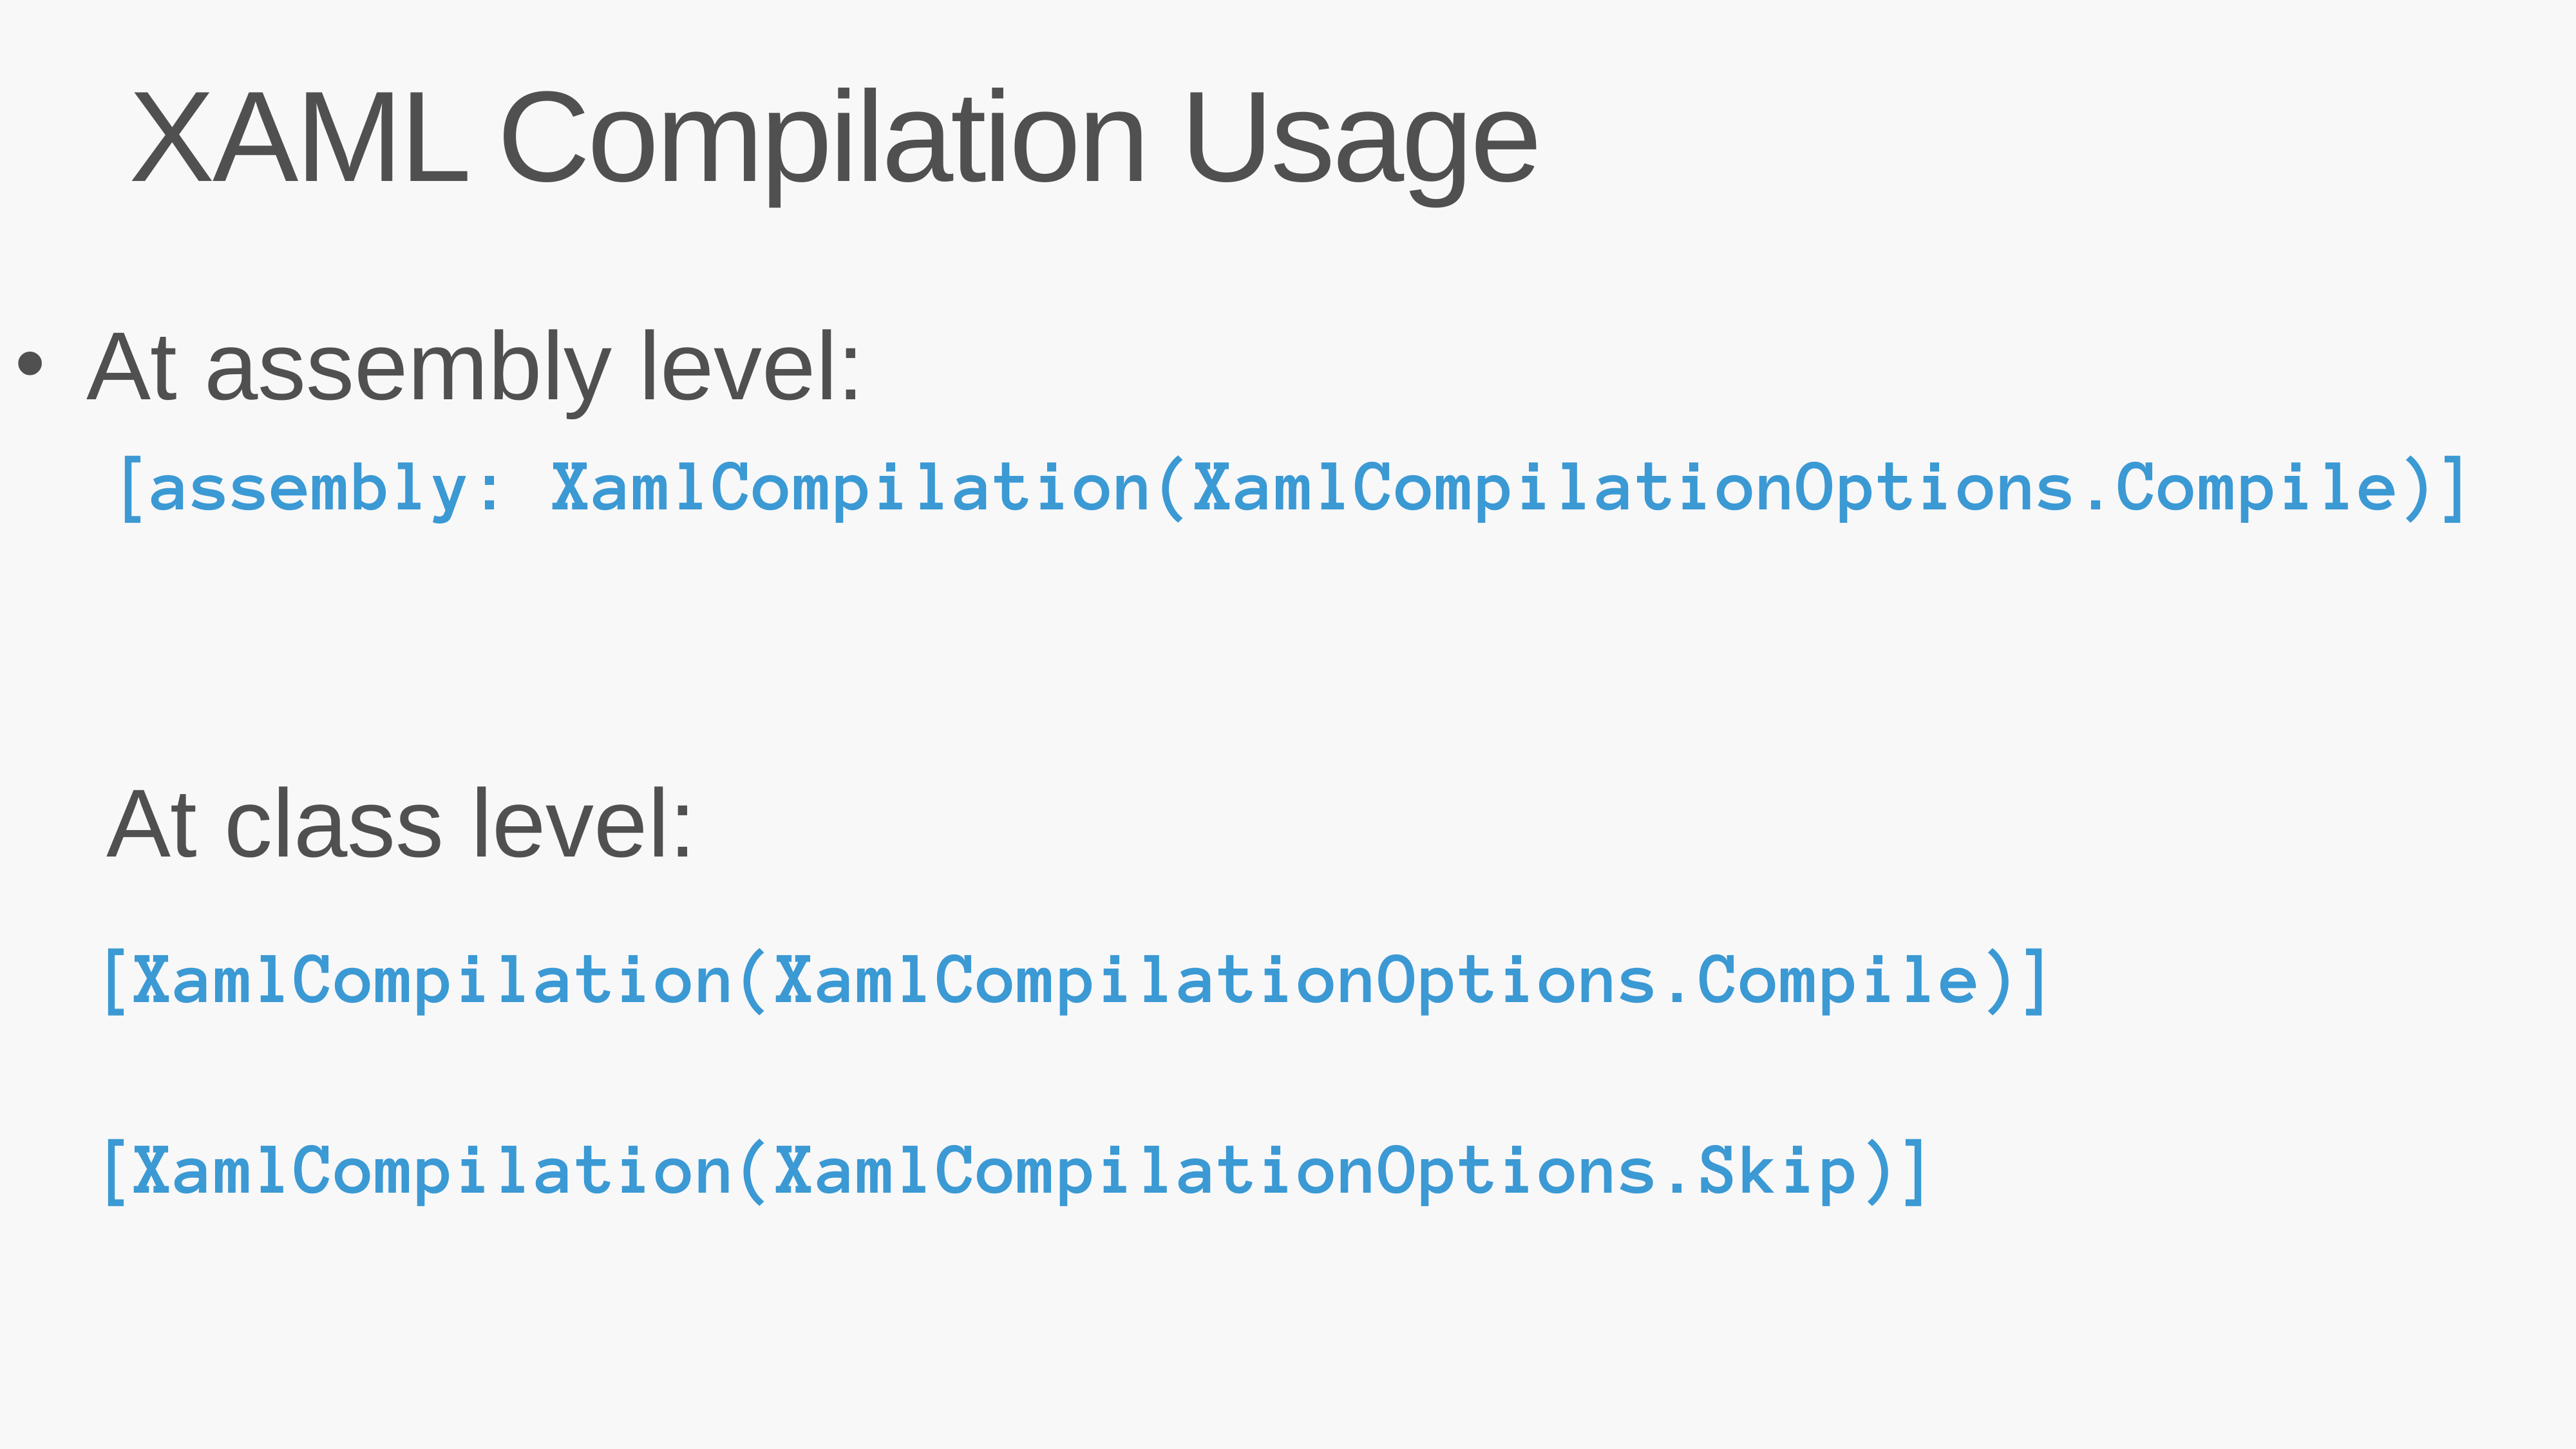

# XAML Compilation Usage
At assembly level:
[assembly: XamlCompilation(XamlCompilationOptions.Compile)]
At class level:
[XamlCompilation(XamlCompilationOptions.Compile)]

[XamlCompilation(XamlCompilationOptions.Skip)]